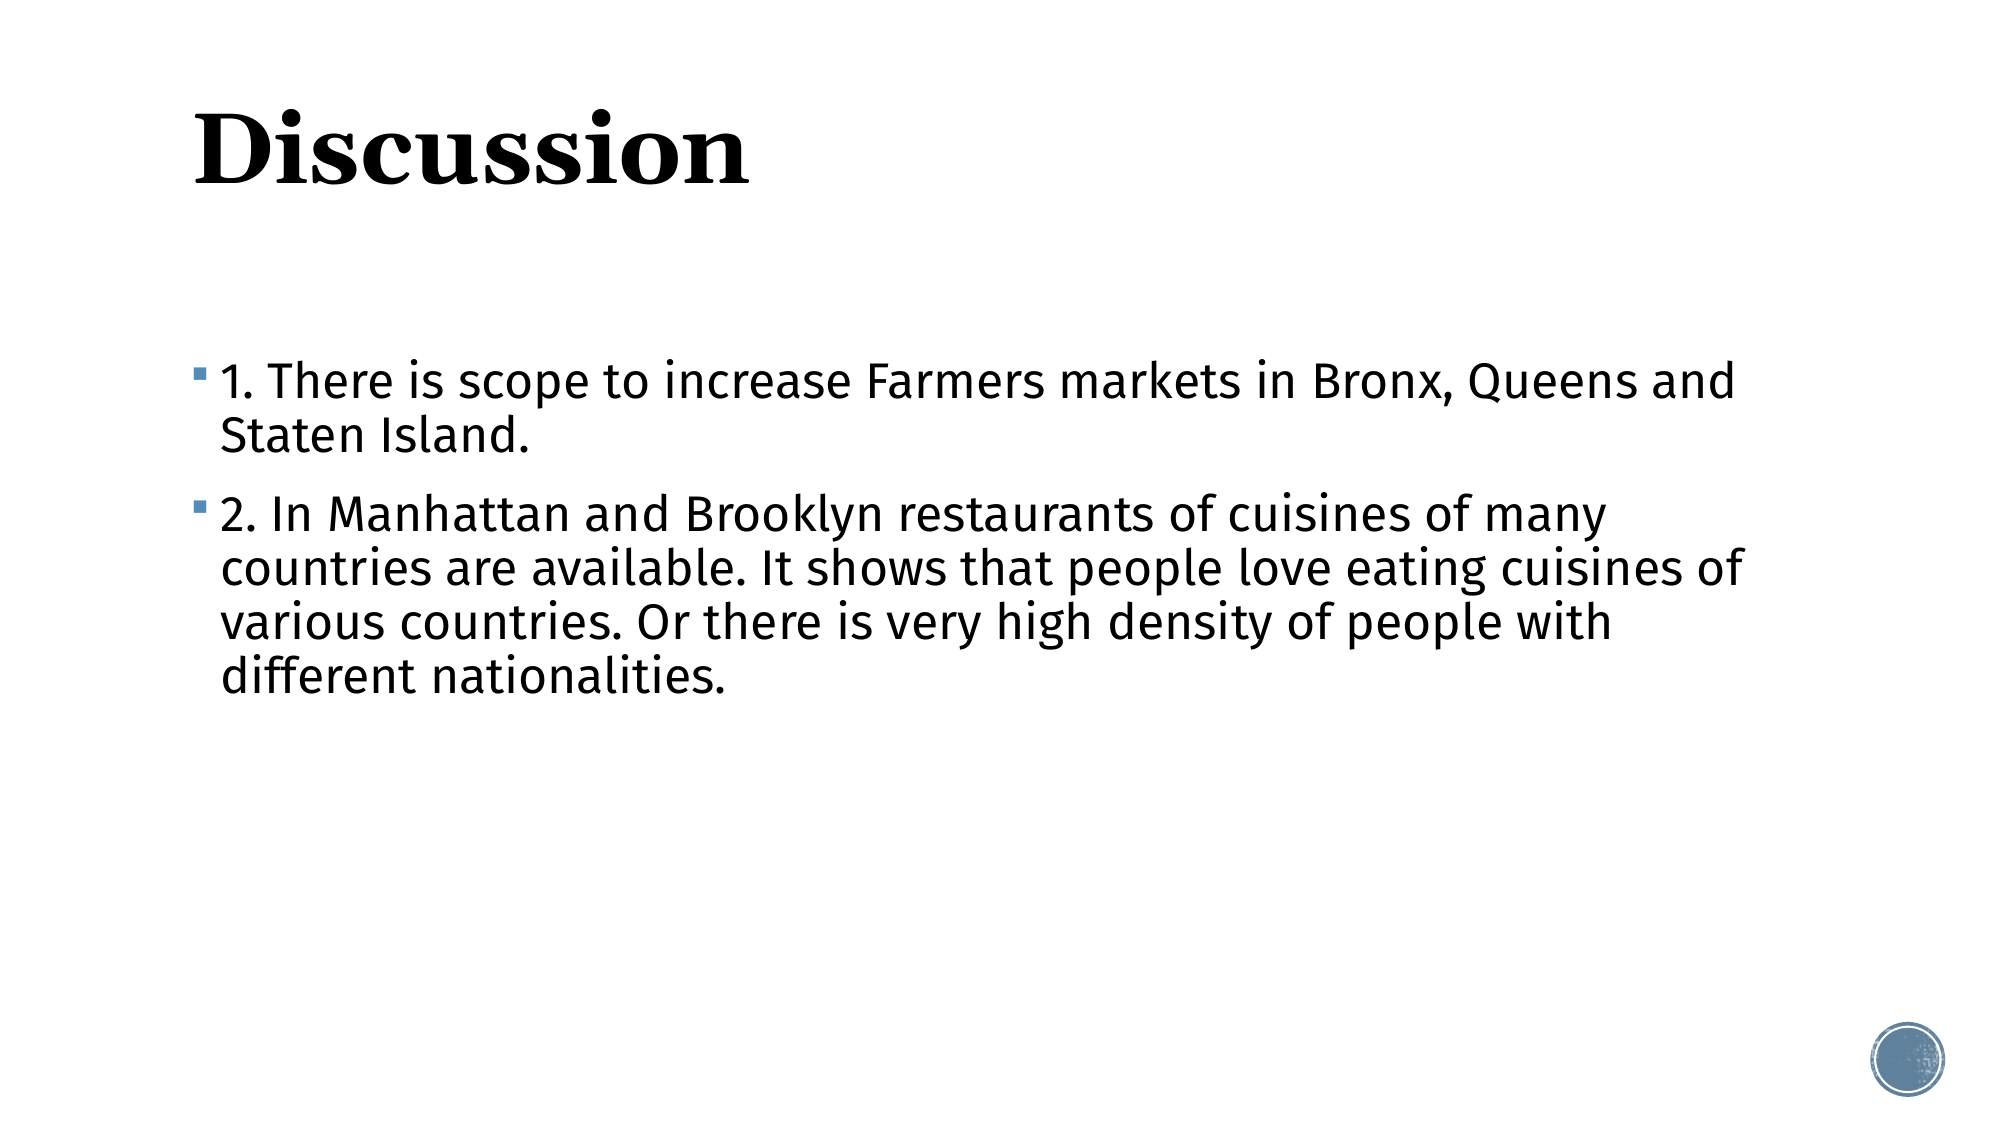

# Discussion
1. There is scope to increase Farmers markets in Bronx, Queens and Staten Island.
2. In Manhattan and Brooklyn restaurants of cuisines of many countries are available. It shows that people love eating cuisines of various countries. Or there is very high density of people with different nationalities.